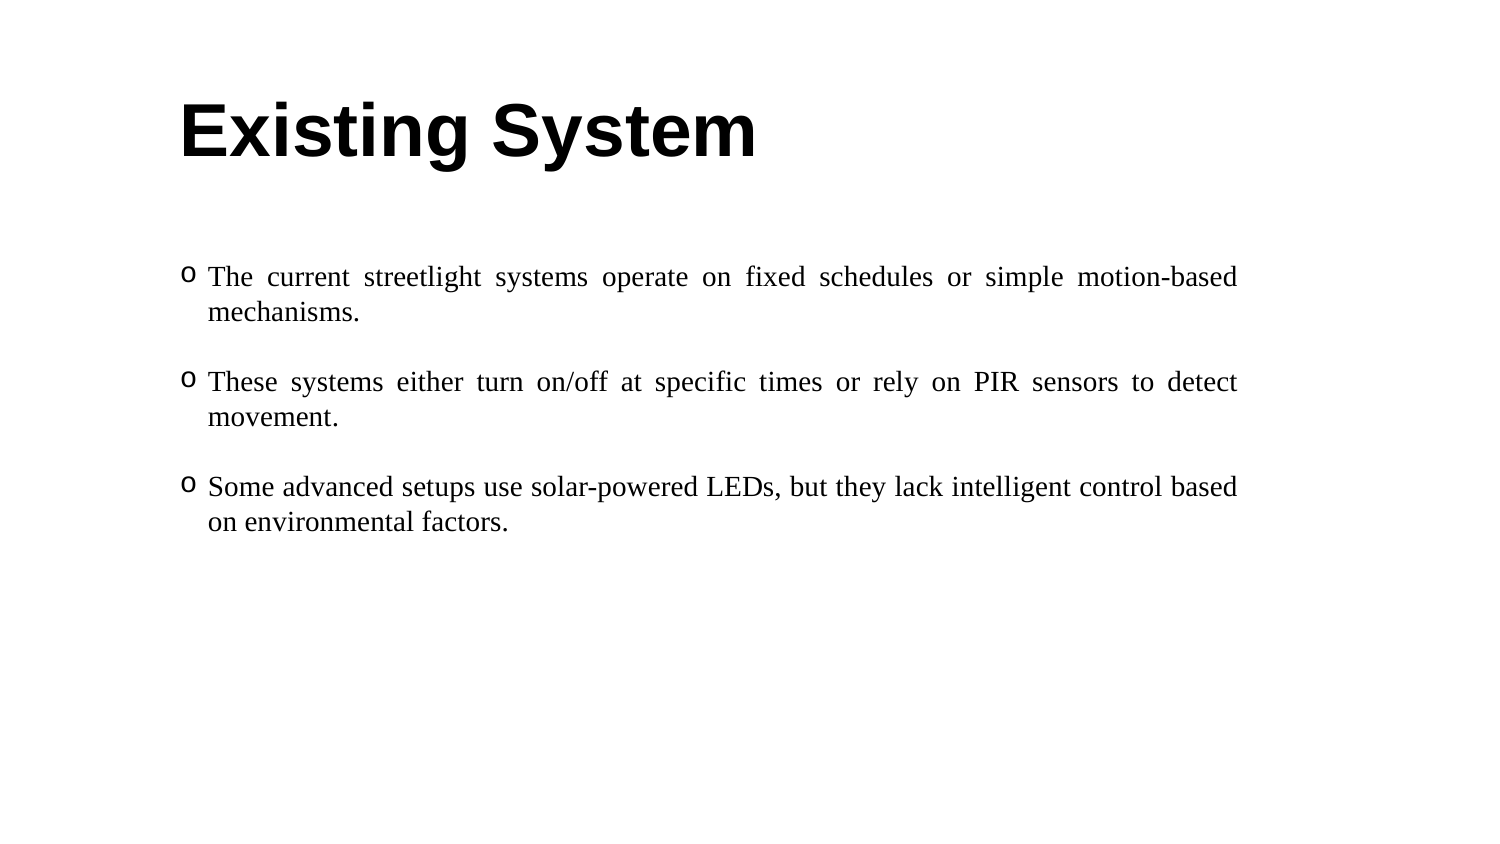

Existing System
The current streetlight systems operate on fixed schedules or simple motion-based mechanisms.

These systems either turn on/off at specific times or rely on PIR sensors to detect movement.

Some advanced setups use solar-powered LEDs, but they lack intelligent control based on environmental factors.